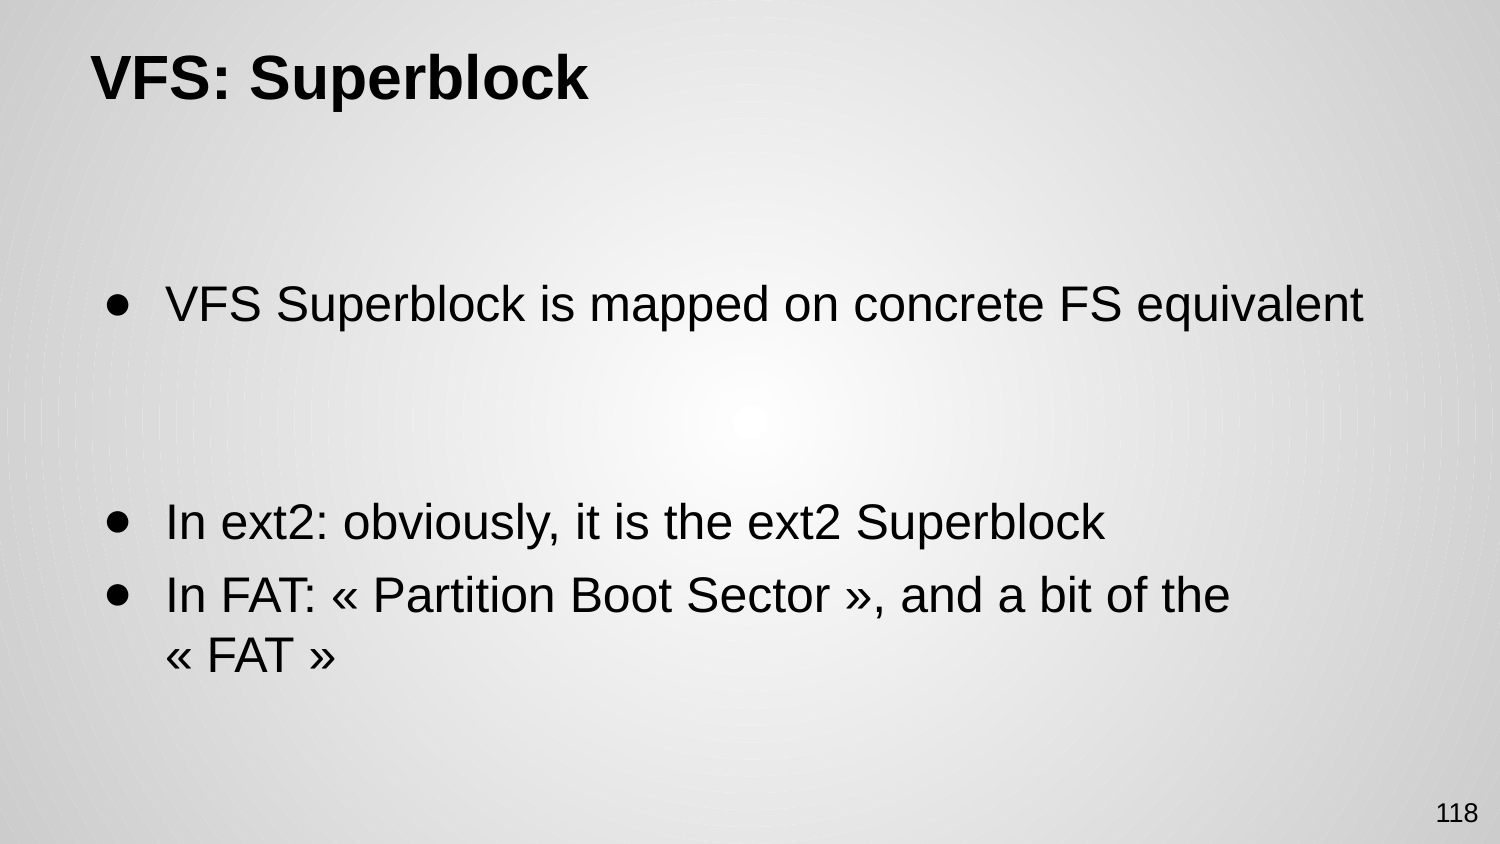

# VFS: Superblock
VFS Superblock is mapped on concrete FS equivalent

In ext2: obviously, it is the ext2 Superblock
In FAT: « Partition Boot Sector », and a bit of the « FAT »
118